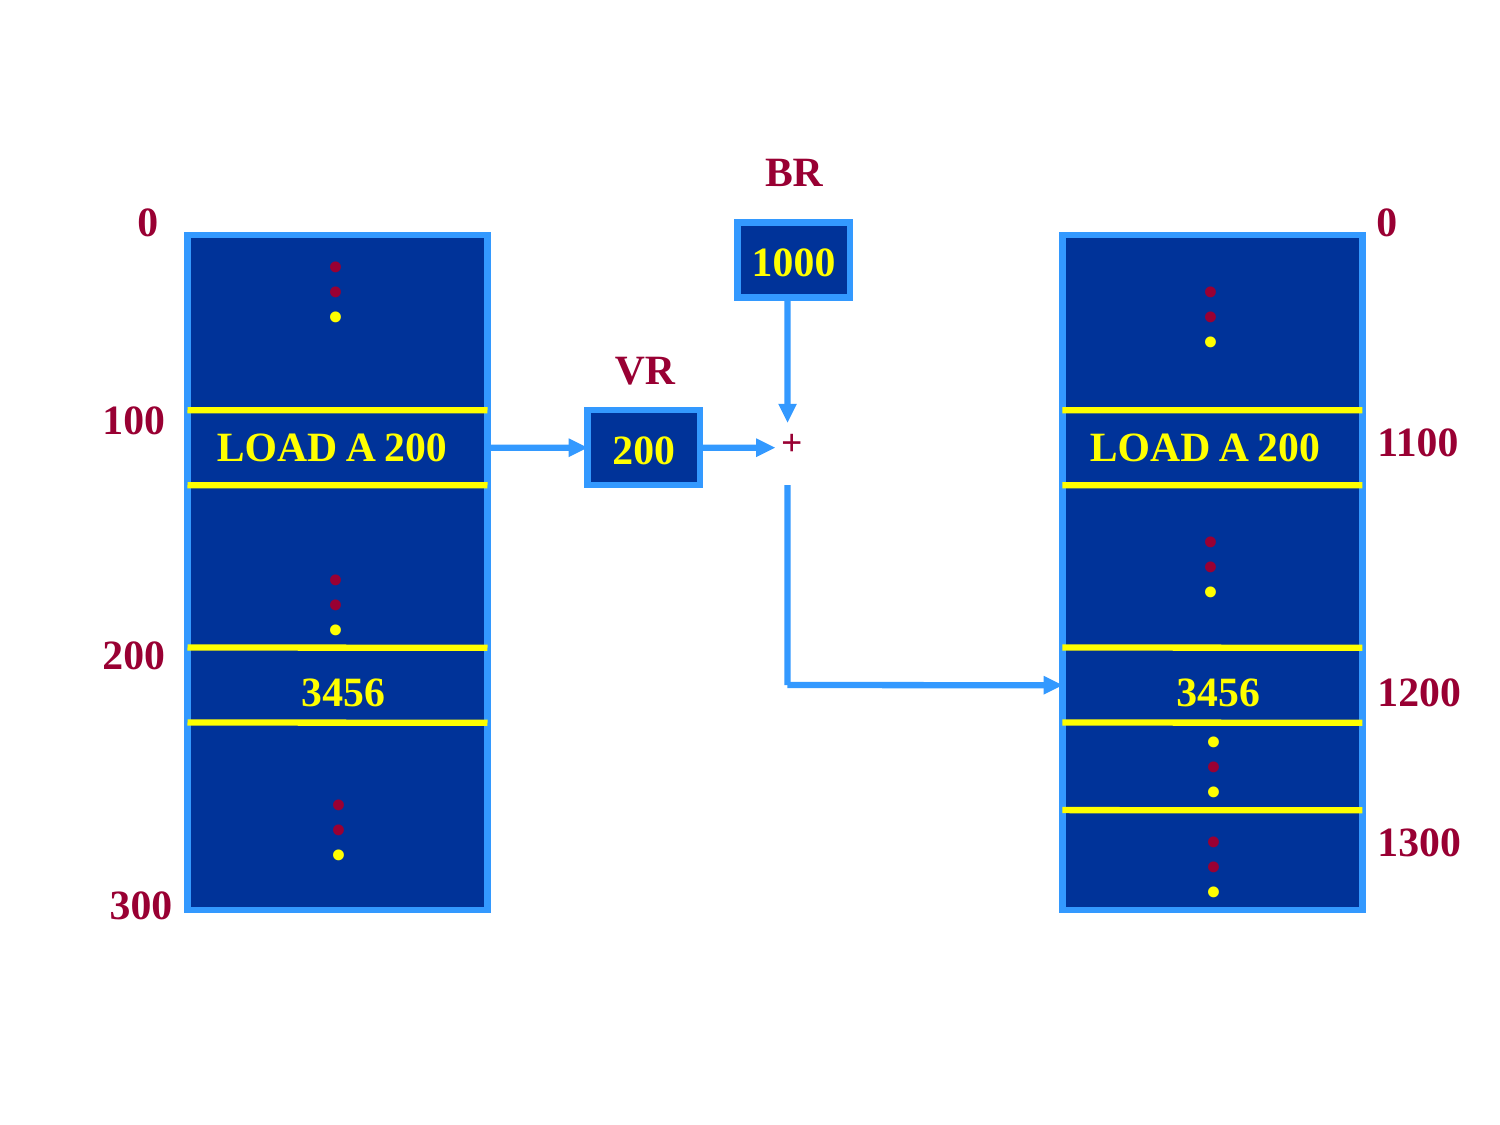

#
BR
.
0
0
.
.
.
1000
.

.

VR
100
1100

200
+

LOAD A 200
LOAD A 200

.
.

.

.
.
.
200

.
3456
3456
1200
.

.
.

.
.
.
.
.
1300

300